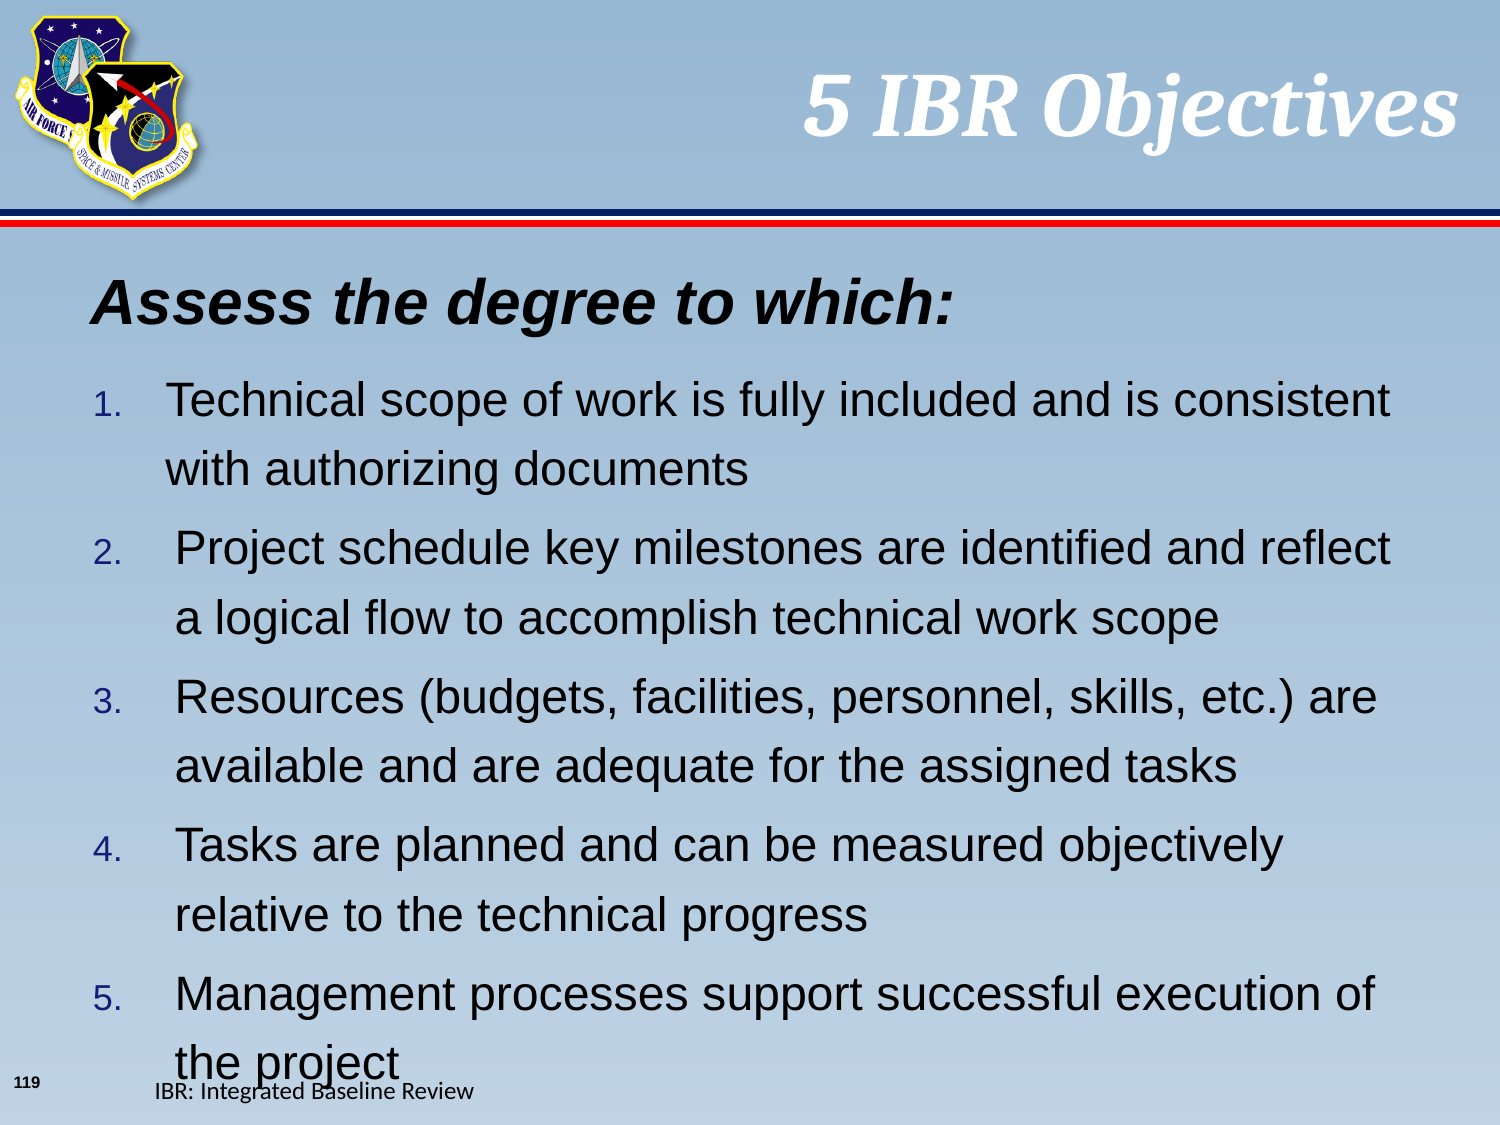

# 5 IBR Objectives
Assess the degree to which:
Technical scope of work is fully included and is consistent with authorizing documents
Project schedule key milestones are identified and reflect a logical flow to accomplish technical work scope
Resources (budgets, facilities, personnel, skills, etc.) are available and are adequate for the assigned tasks
Tasks are planned and can be measured objectively relative to the technical progress
Management processes support successful execution of the project

119
IBR: Integrated Baseline Review